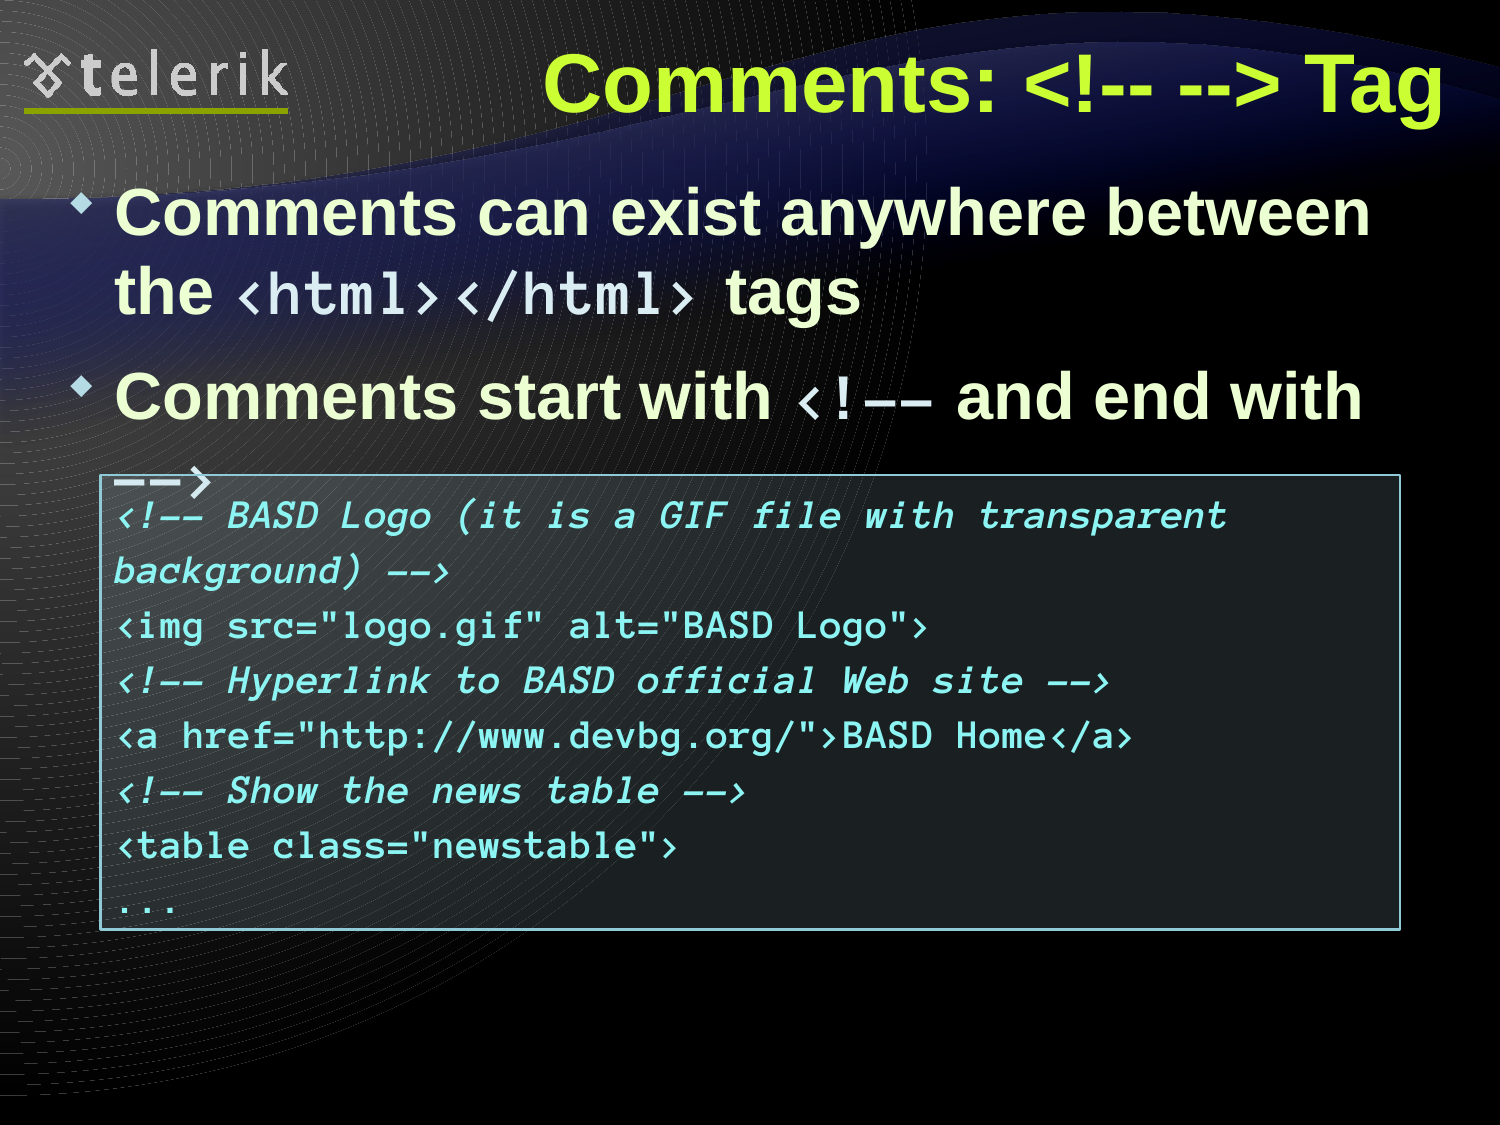

# Comments: <!-- --> Tag
Comments can exist anywhere between the <html></html> tags
Comments start with <!-- and end with -->
<!–- BASD Logo (it is a GIF file with transparent background) -->
<img src="logo.gif" alt="BASD Logo">
<!–- Hyperlink to BASD official Web site -->
<a href="http://www.devbg.org/">BASD Home</a>
<!–- Show the news table -->
<table class="newstable">
...